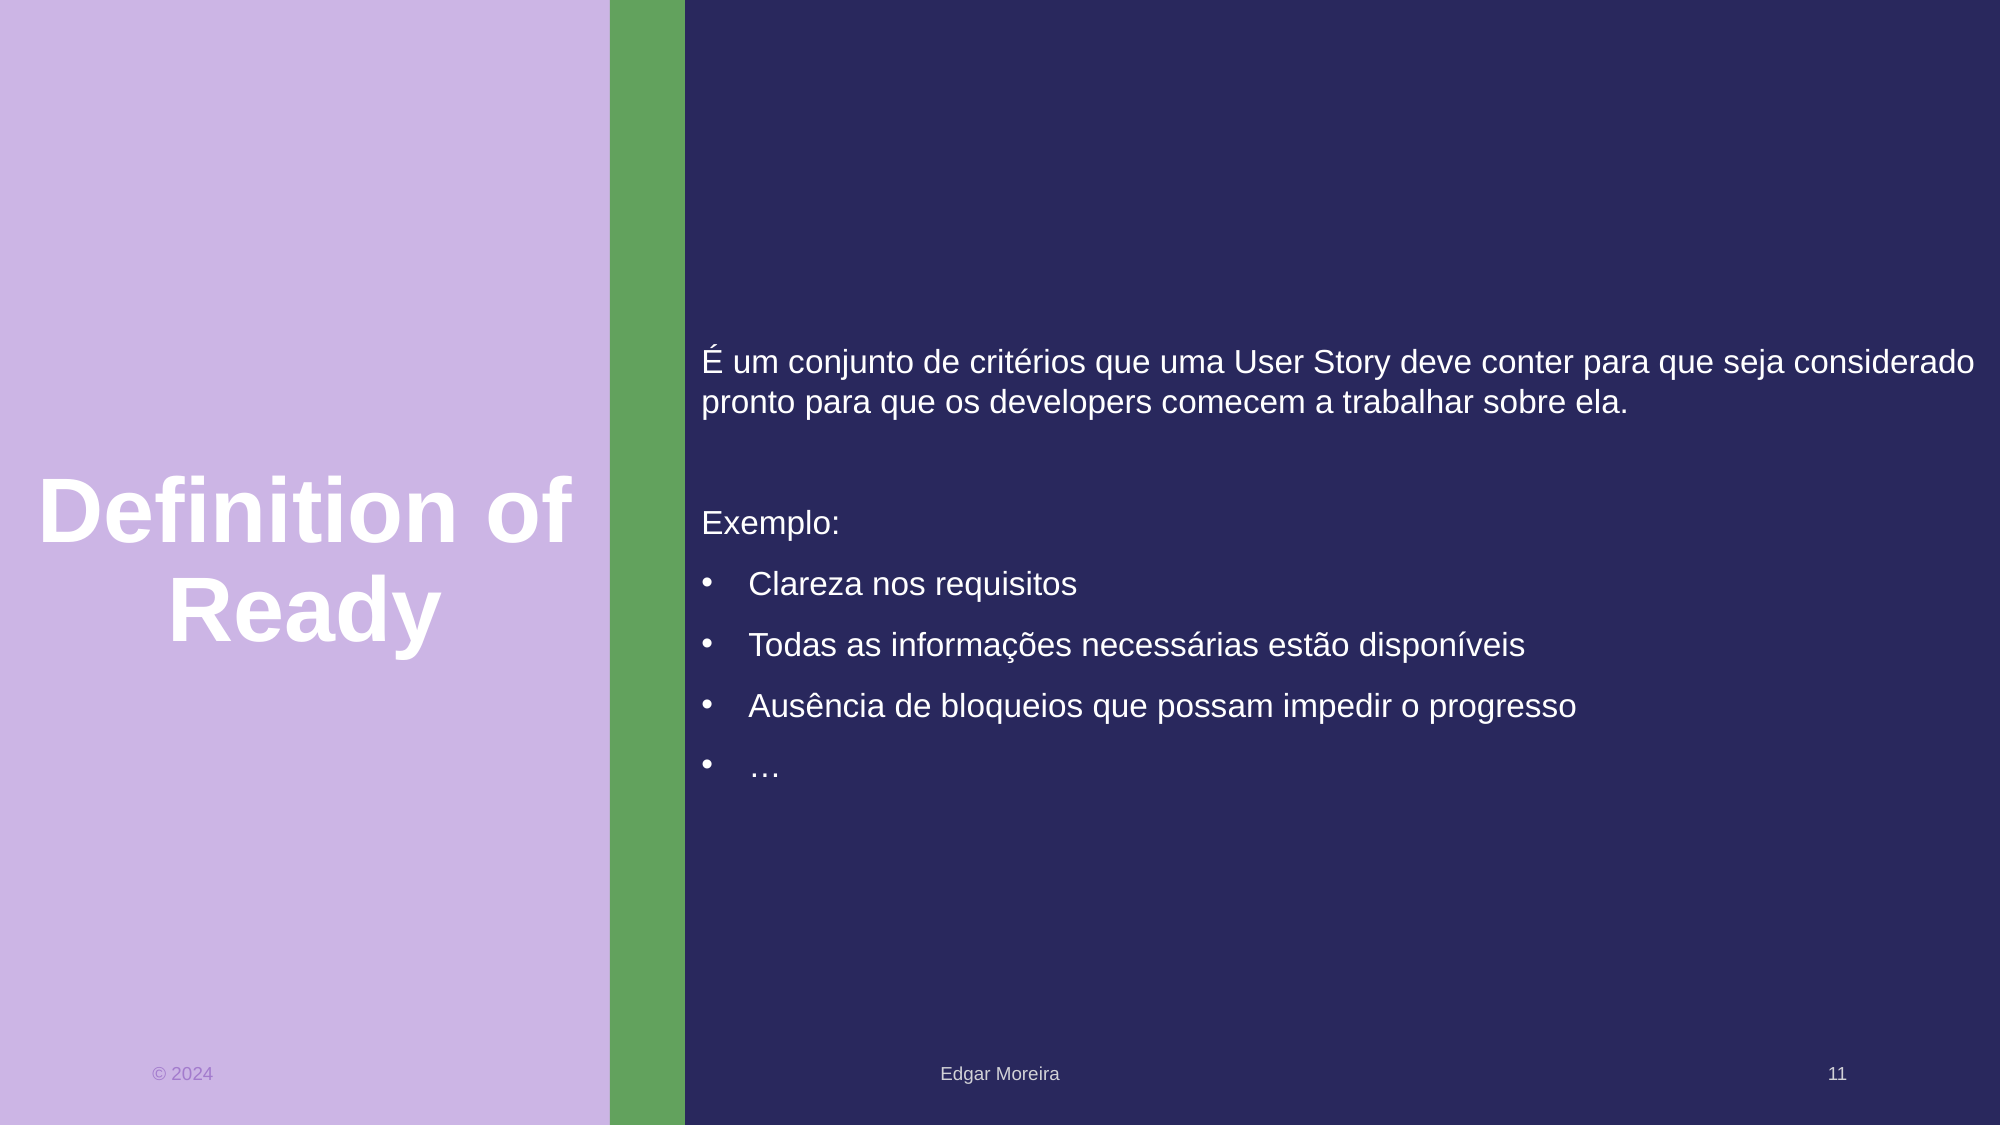

# Definition of Ready
É um conjunto de critérios que uma User Story deve conter para que seja considerado pronto para que os developers comecem a trabalhar sobre ela.

Exemplo:
Clareza nos requisitos
Todas as informações necessárias estão disponíveis
Ausência de bloqueios que possam impedir o progresso
…
© 2024
Edgar Moreira
11